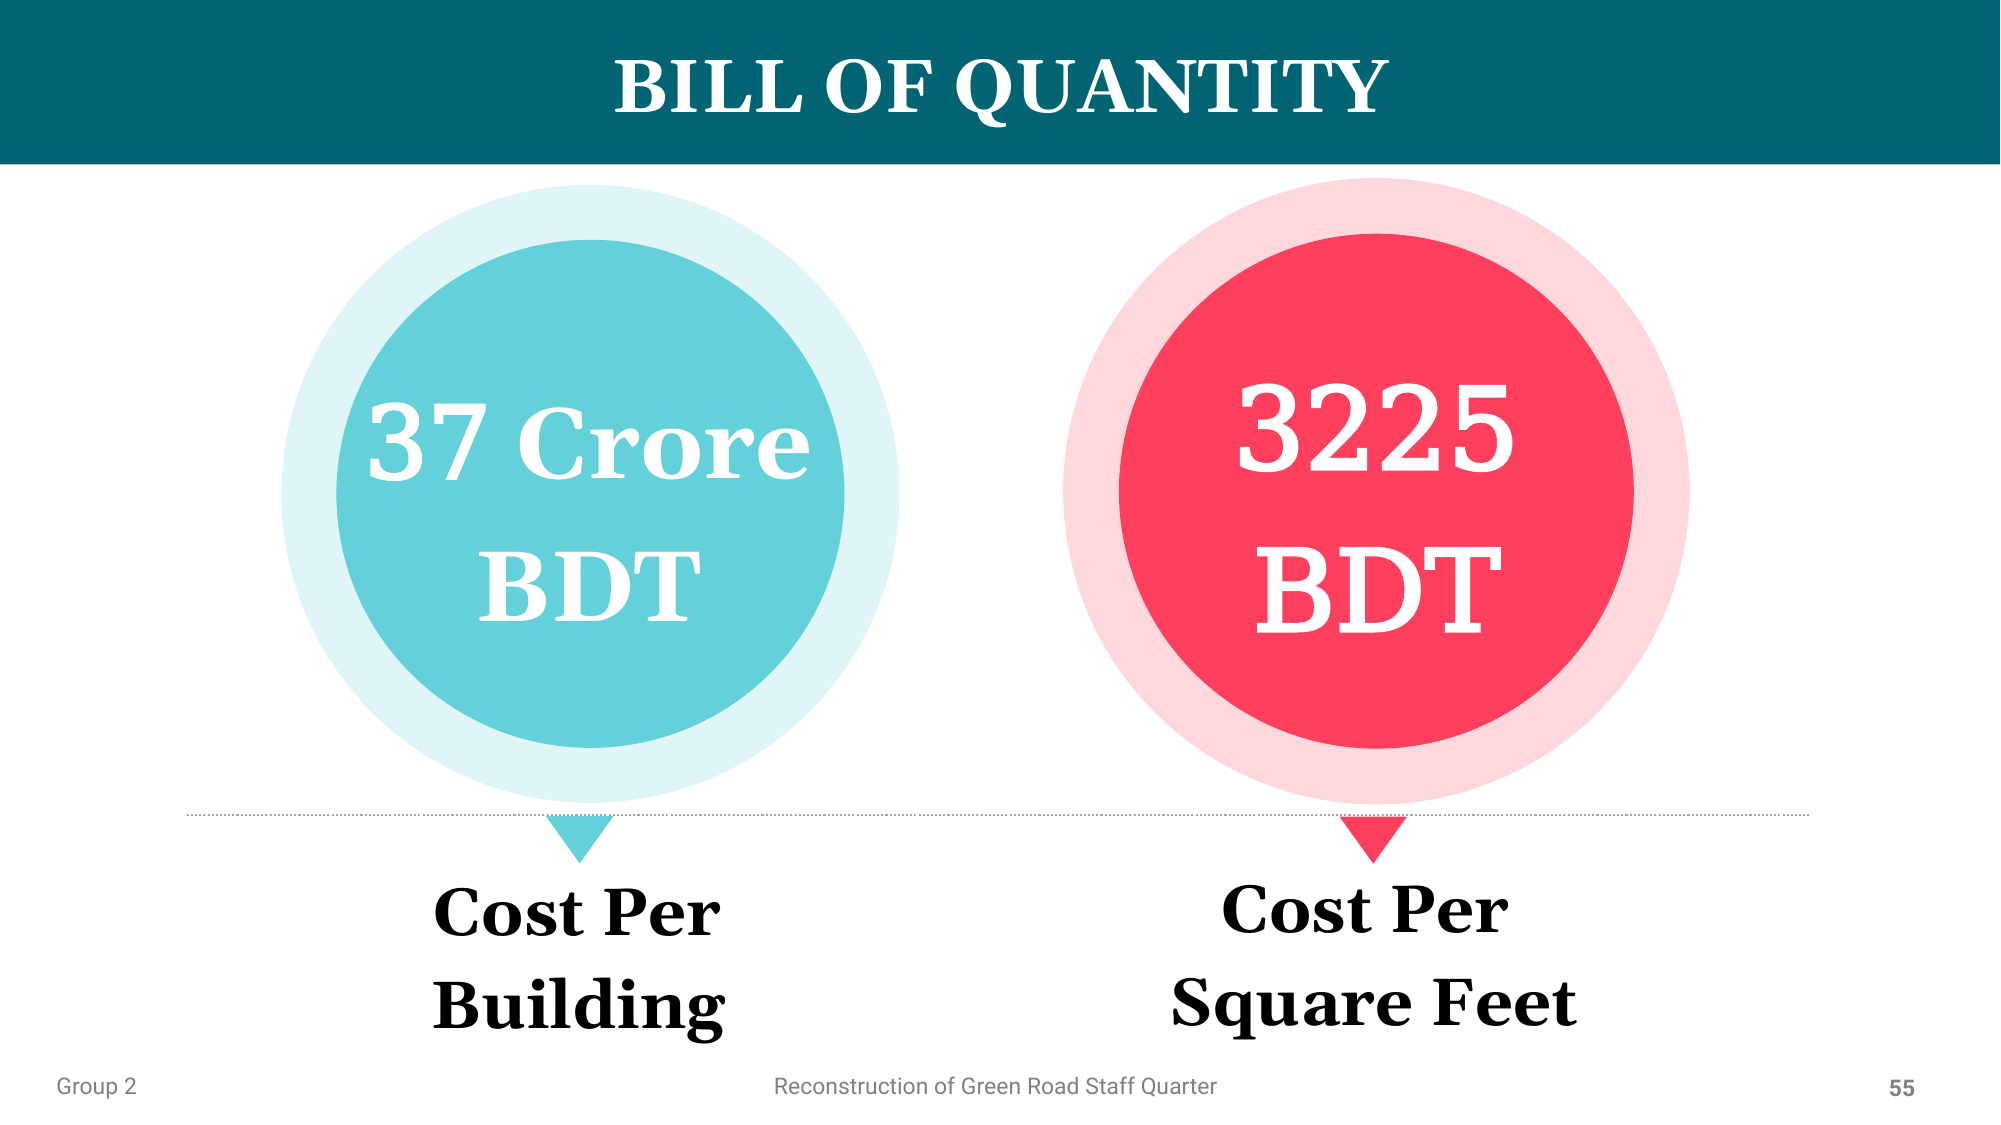

BILL OF QUANTITY

3225 BDT
37 Crore
BDT

Cost Per
Square Feet
Cost Per
Building
Group 2
Reconstruction of Green Road Staff Quarter
55